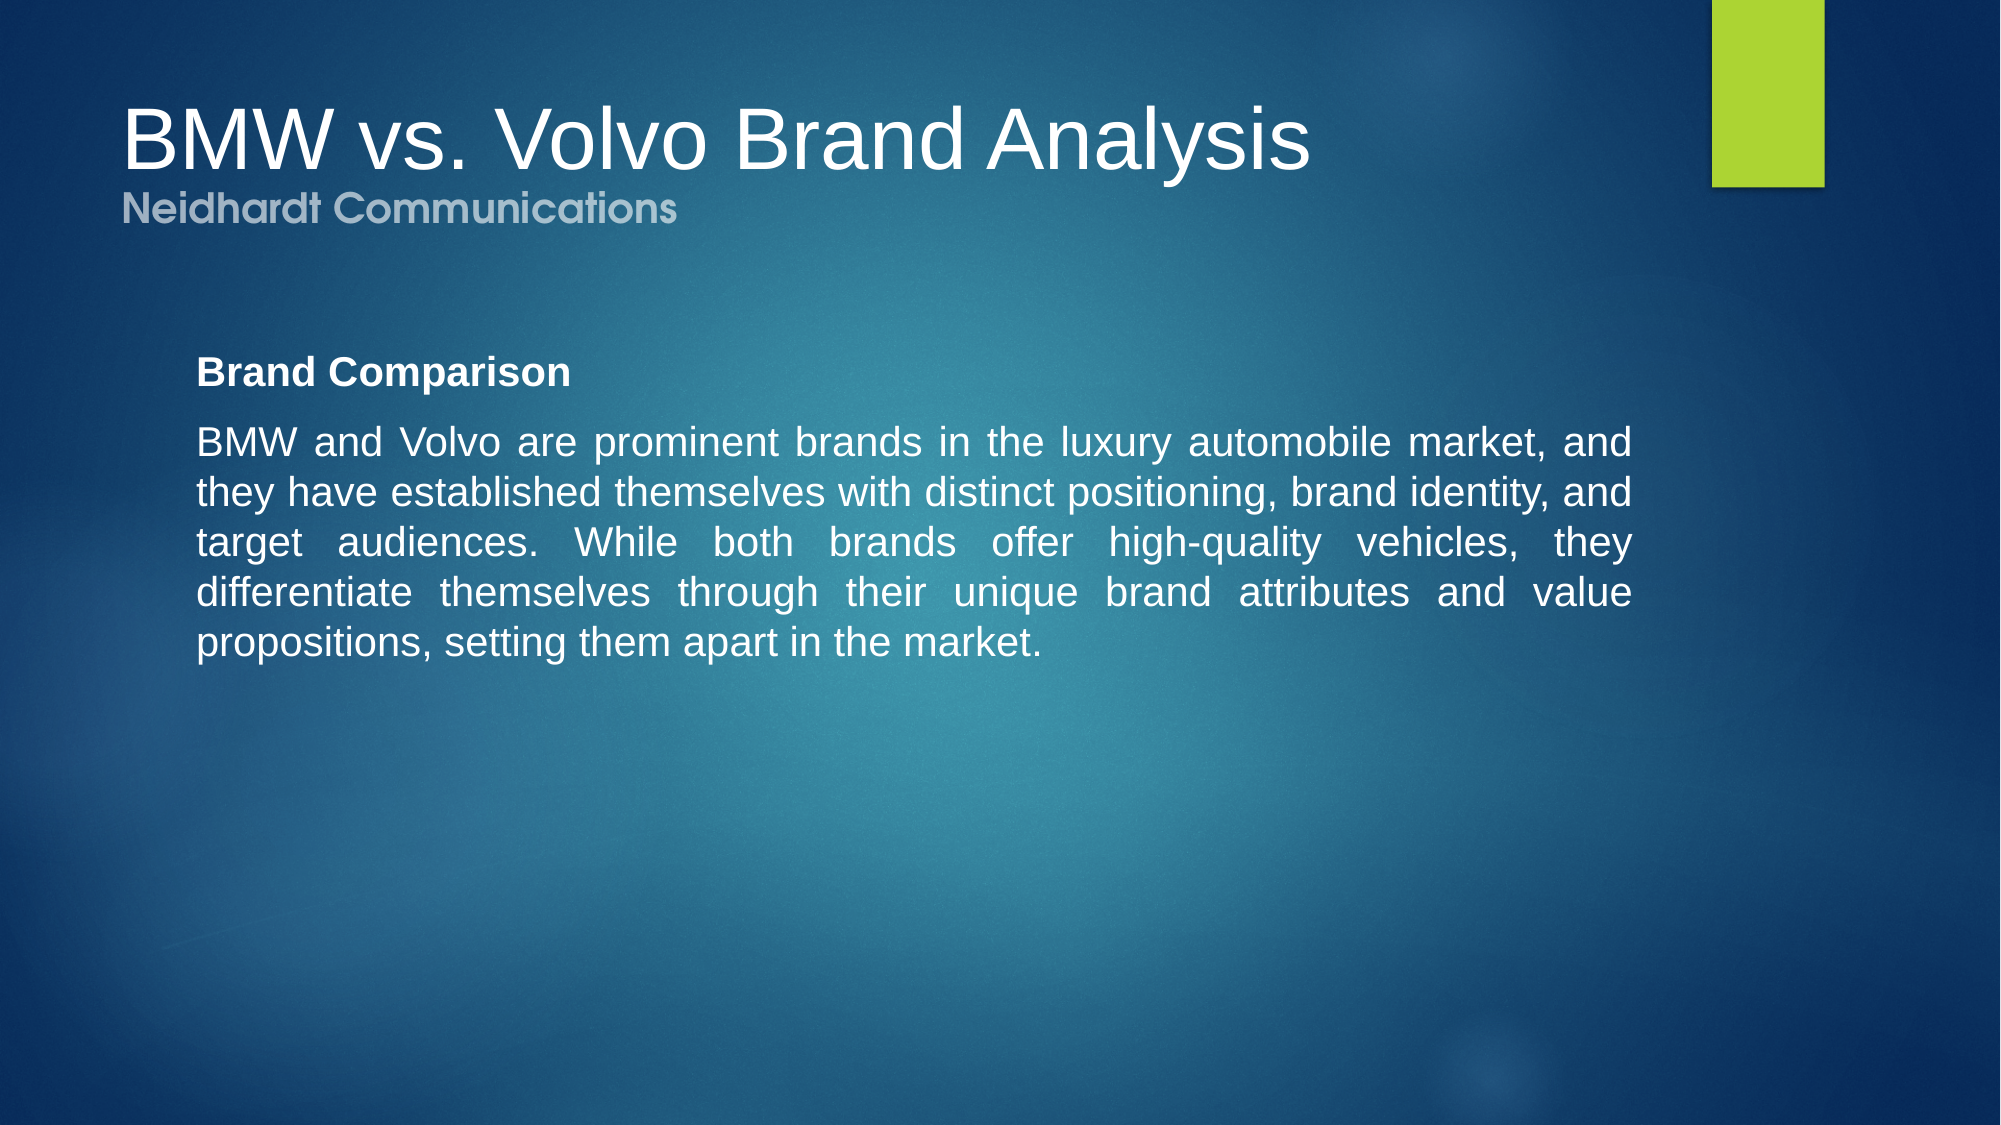

# BMW vs. Volvo Brand Analysis
Neidhardt Communications
Brand Comparison
BMW and Volvo are prominent brands in the luxury automobile market, and they have established themselves with distinct positioning, brand identity, and target audiences. While both brands offer high-quality vehicles, they differentiate themselves through their unique brand attributes and value propositions, setting them apart in the market.